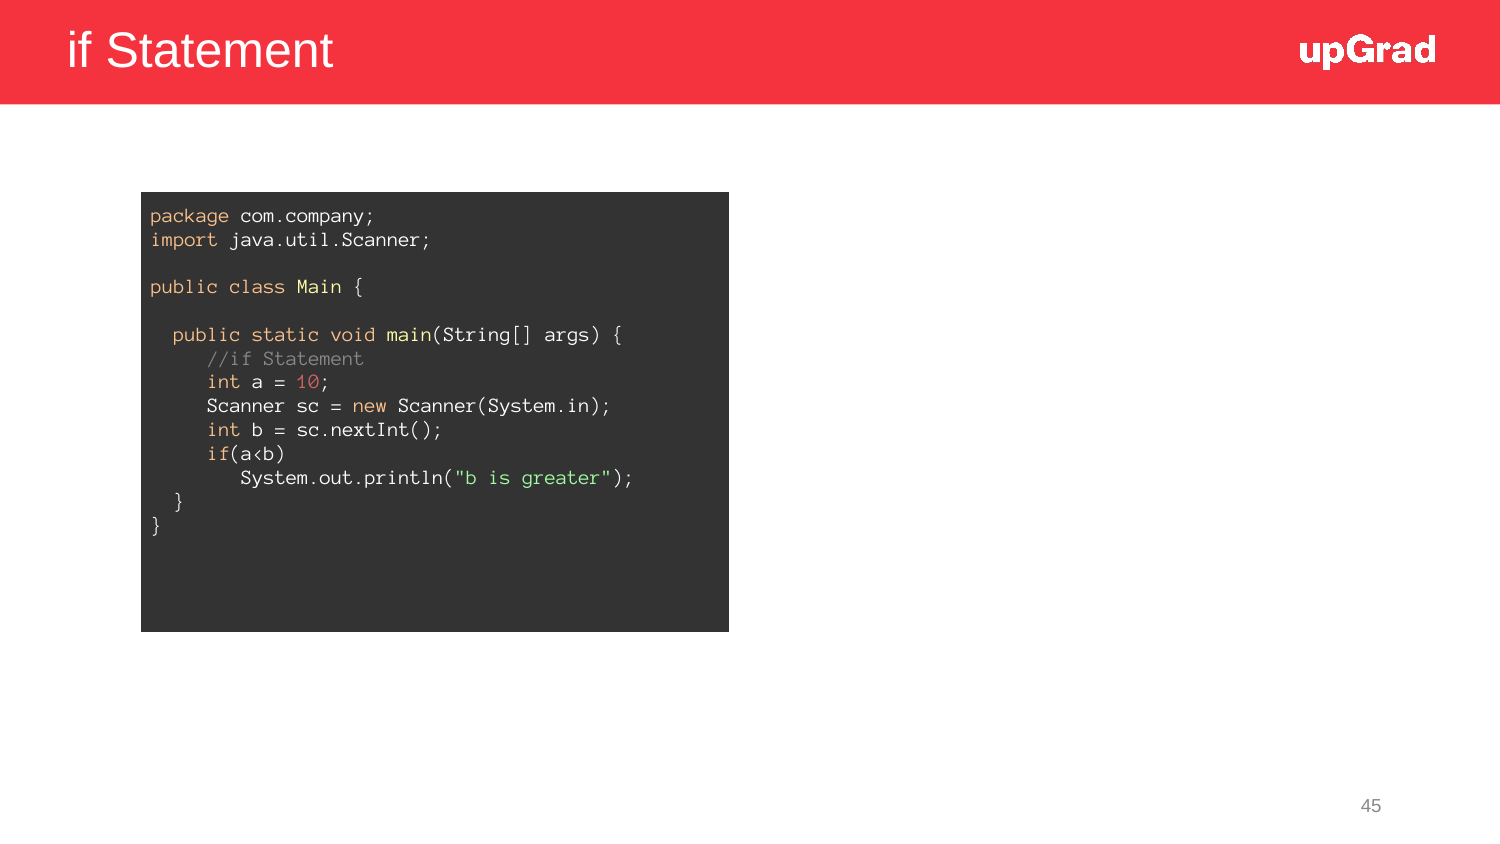

# if Statement
| package com.company; import java.util.Scanner; public class Main { public static void main(String[] args) { //if Statement int a = 10; Scanner sc = new Scanner(System.in); int b = sc.nextInt(); if(a<b) System.out.println("b is greater"); } } |
| --- |
45